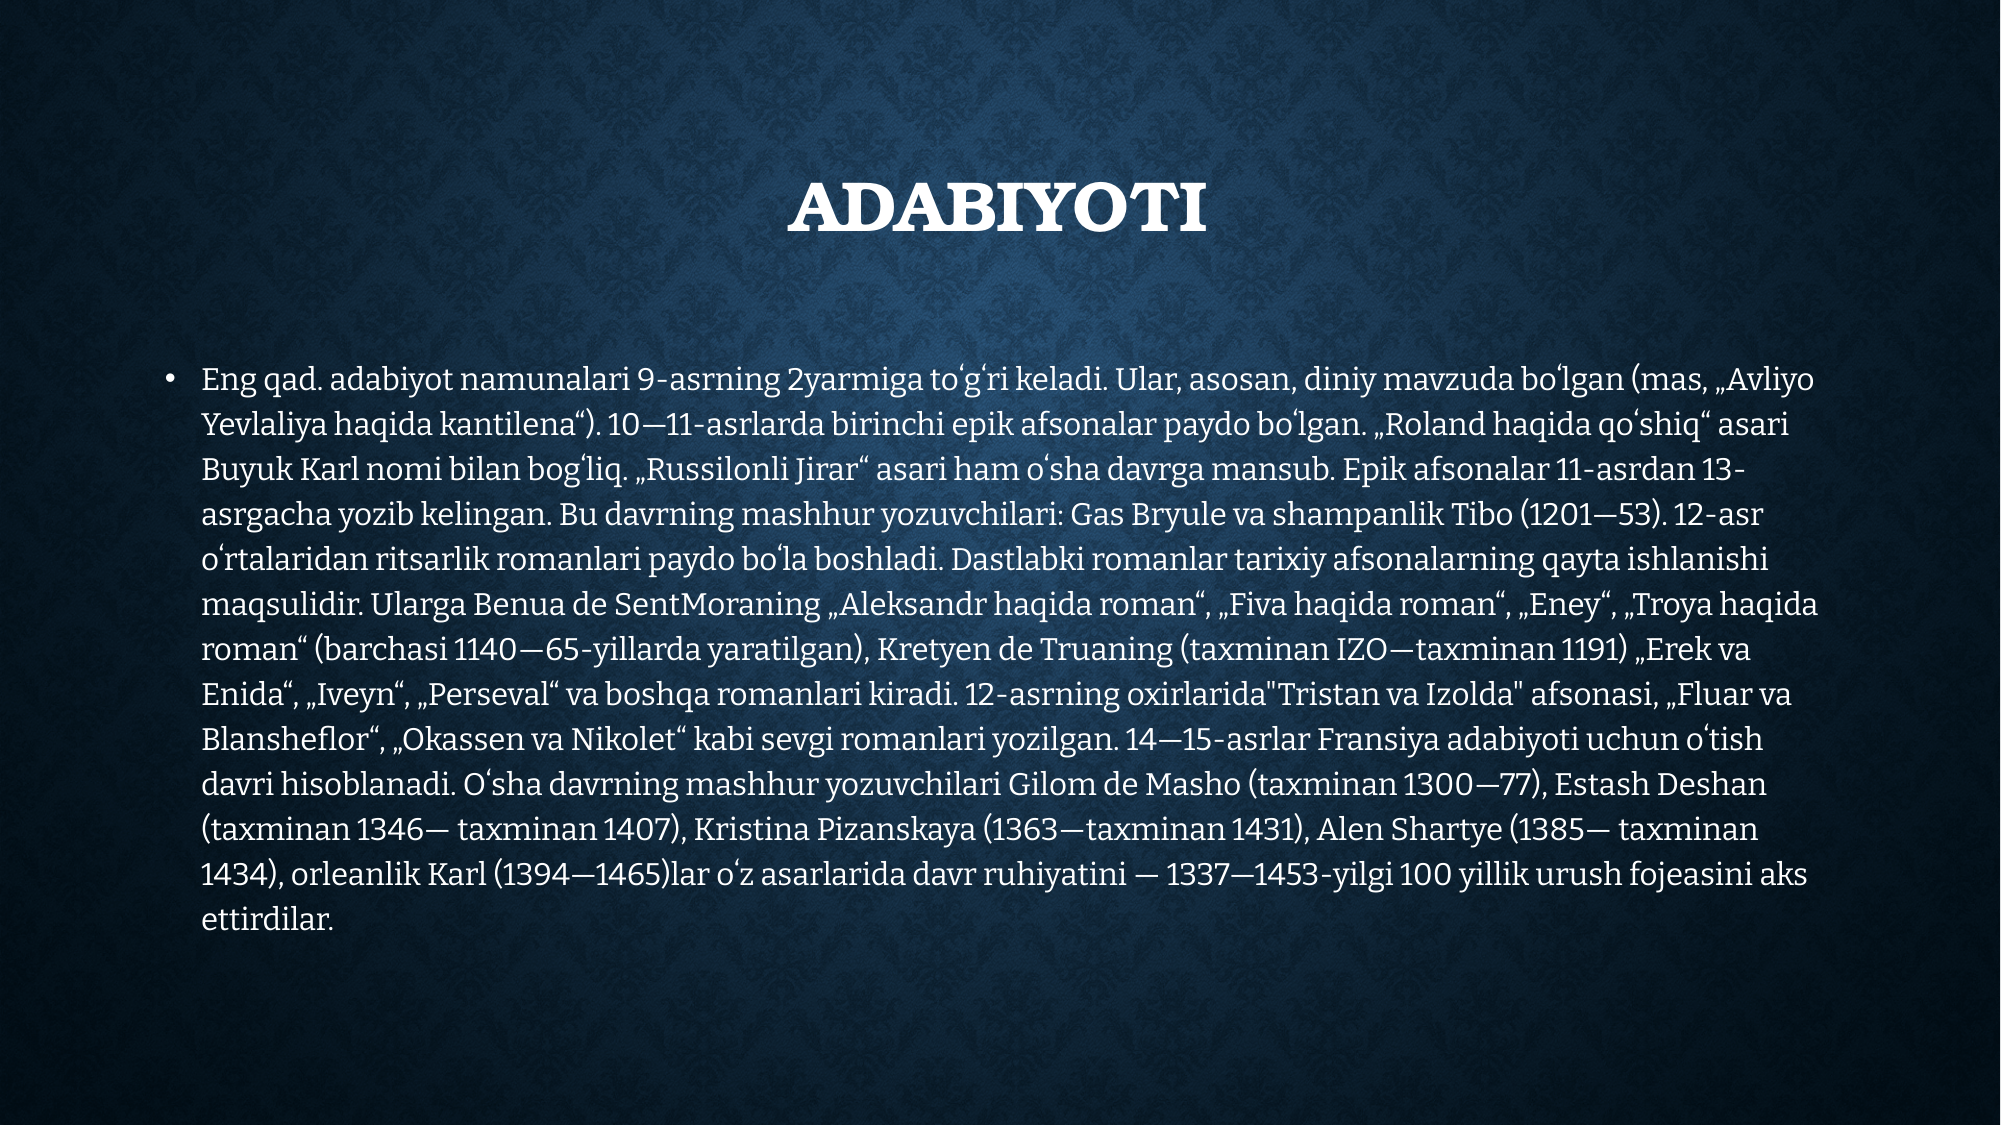

# Adabiyoti
Eng qad. adabiyot namunalari 9-asrning 2yarmiga toʻgʻri keladi. Ular, asosan, diniy mavzuda boʻlgan (mas, „Avliyo Yevlaliya haqida kantilena“). 10—11-asrlarda birinchi epik afsonalar paydo boʻlgan. „Roland haqida qoʻshiq“ asari Buyuk Karl nomi bilan bogʻliq. „Russilonli Jirar“ asari ham oʻsha davrga mansub. Epik afsonalar 11-asrdan 13-asrgacha yozib kelingan. Bu davrning mashhur yozuvchilari: Gas Bryule va shampanlik Tibo (1201—53). 12-asr oʻrtalaridan ritsarlik romanlari paydo boʻla boshladi. Dastlabki romanlar tarixiy afsonalarning qayta ishlanishi maqsulidir. Ularga Benua de SentMoraning „Aleksandr haqida roman“, „Fiva haqida roman“, „Eney“, „Troya haqida roman“ (barchasi 1140—65-yillarda yaratilgan), Kretyen de Truaning (taxminan IZO—taxminan 1191) „Erek va Enida“, „Iveyn“, „Perseval“ va boshqa romanlari kiradi. 12-asrning oxirlarida"Tristan va Izolda" afsonasi, „Fluar va Blansheflor“, „Okassen va Nikolet“ kabi sevgi romanlari yozilgan. 14—15-asrlar Fransiya adabiyoti uchun oʻtish davri hisoblanadi. Oʻsha davrning mashhur yozuvchilari Gilom de Masho (taxminan 1300—77), Estash Deshan (taxminan 1346— taxminan 1407), Kristina Pizanskaya (1363—taxminan 1431), Alen Shartye (1385— taxminan 1434), orleanlik Karl (1394—1465)lar oʻz asarlarida davr ruhiyatini — 1337—1453-yilgi 100 yillik urush fojeasini aks ettirdilar.